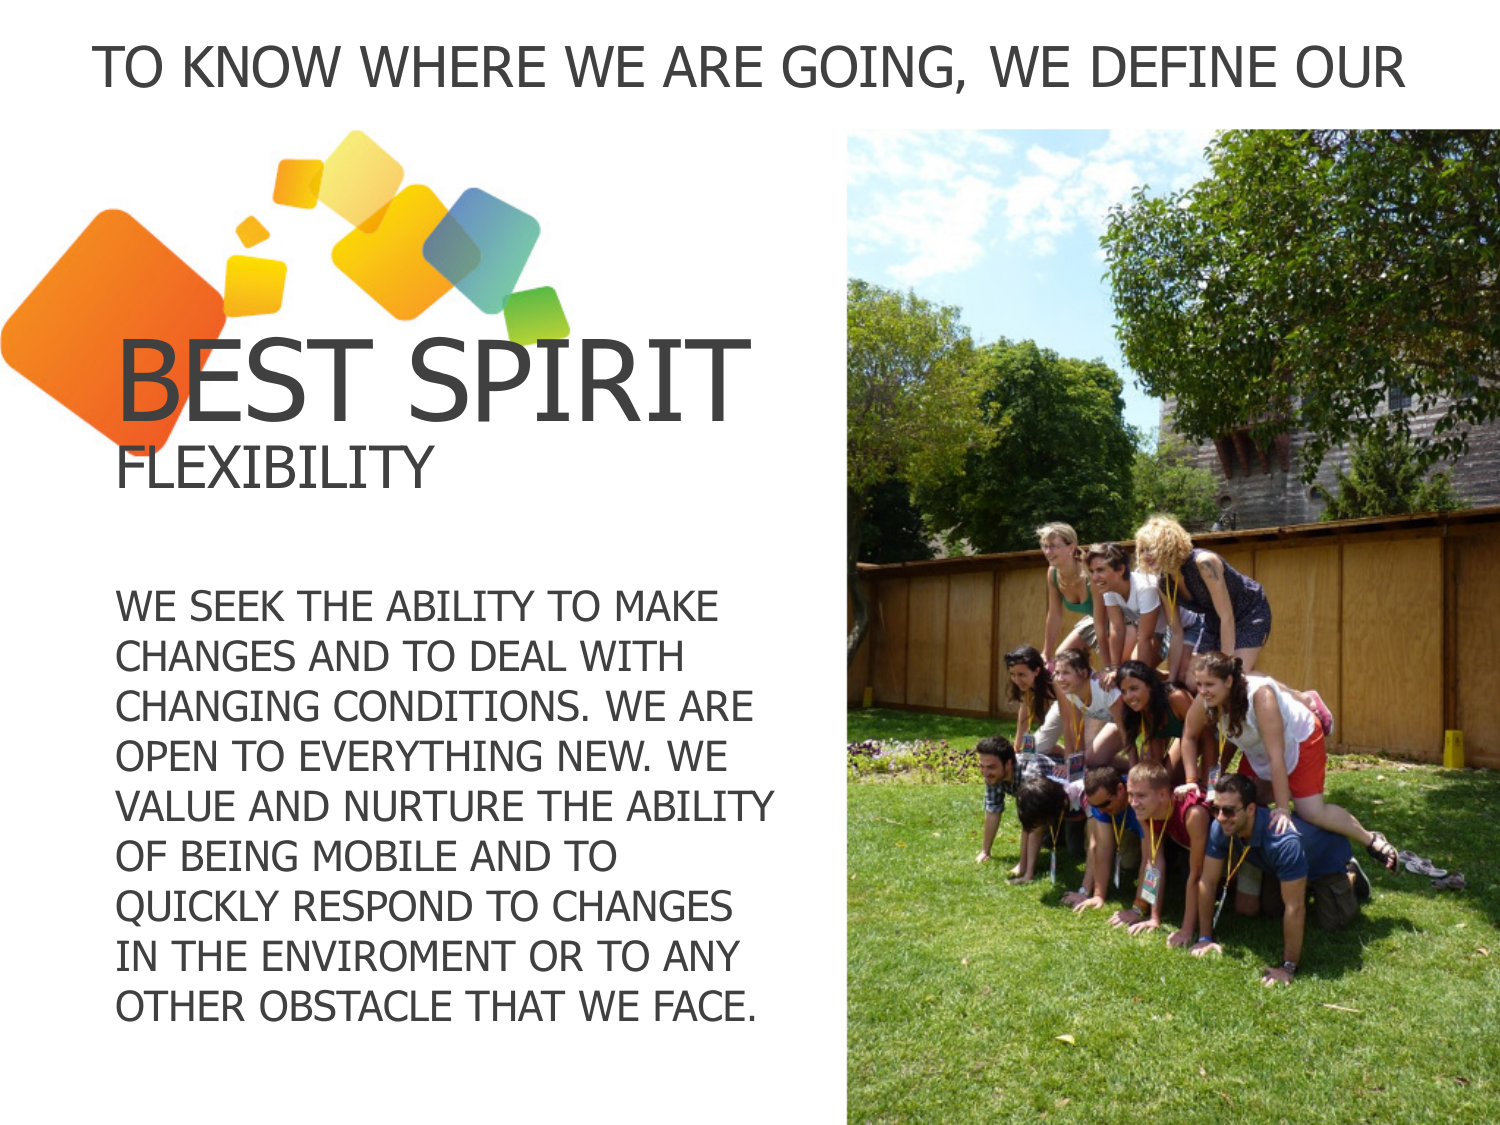

# TO KNOW WHERE WE ARE GOING, WE DEFINE OUR
BEST SPIRIT
FLEXIBILITY
WE SEEK THE ABILITY TO MAKE CHANGES AND TO DEAL WITH CHANGING CONDITIONS. WE ARE OPEN TO EVERYTHING NEW. WE VALUE AND NURTURE THE ABILITY OF BEING MOBILE AND TO QUICKLY RESPOND TO CHANGES IN THE ENVIROMENT OR TO ANY OTHER OBSTACLE THAT WE FACE.